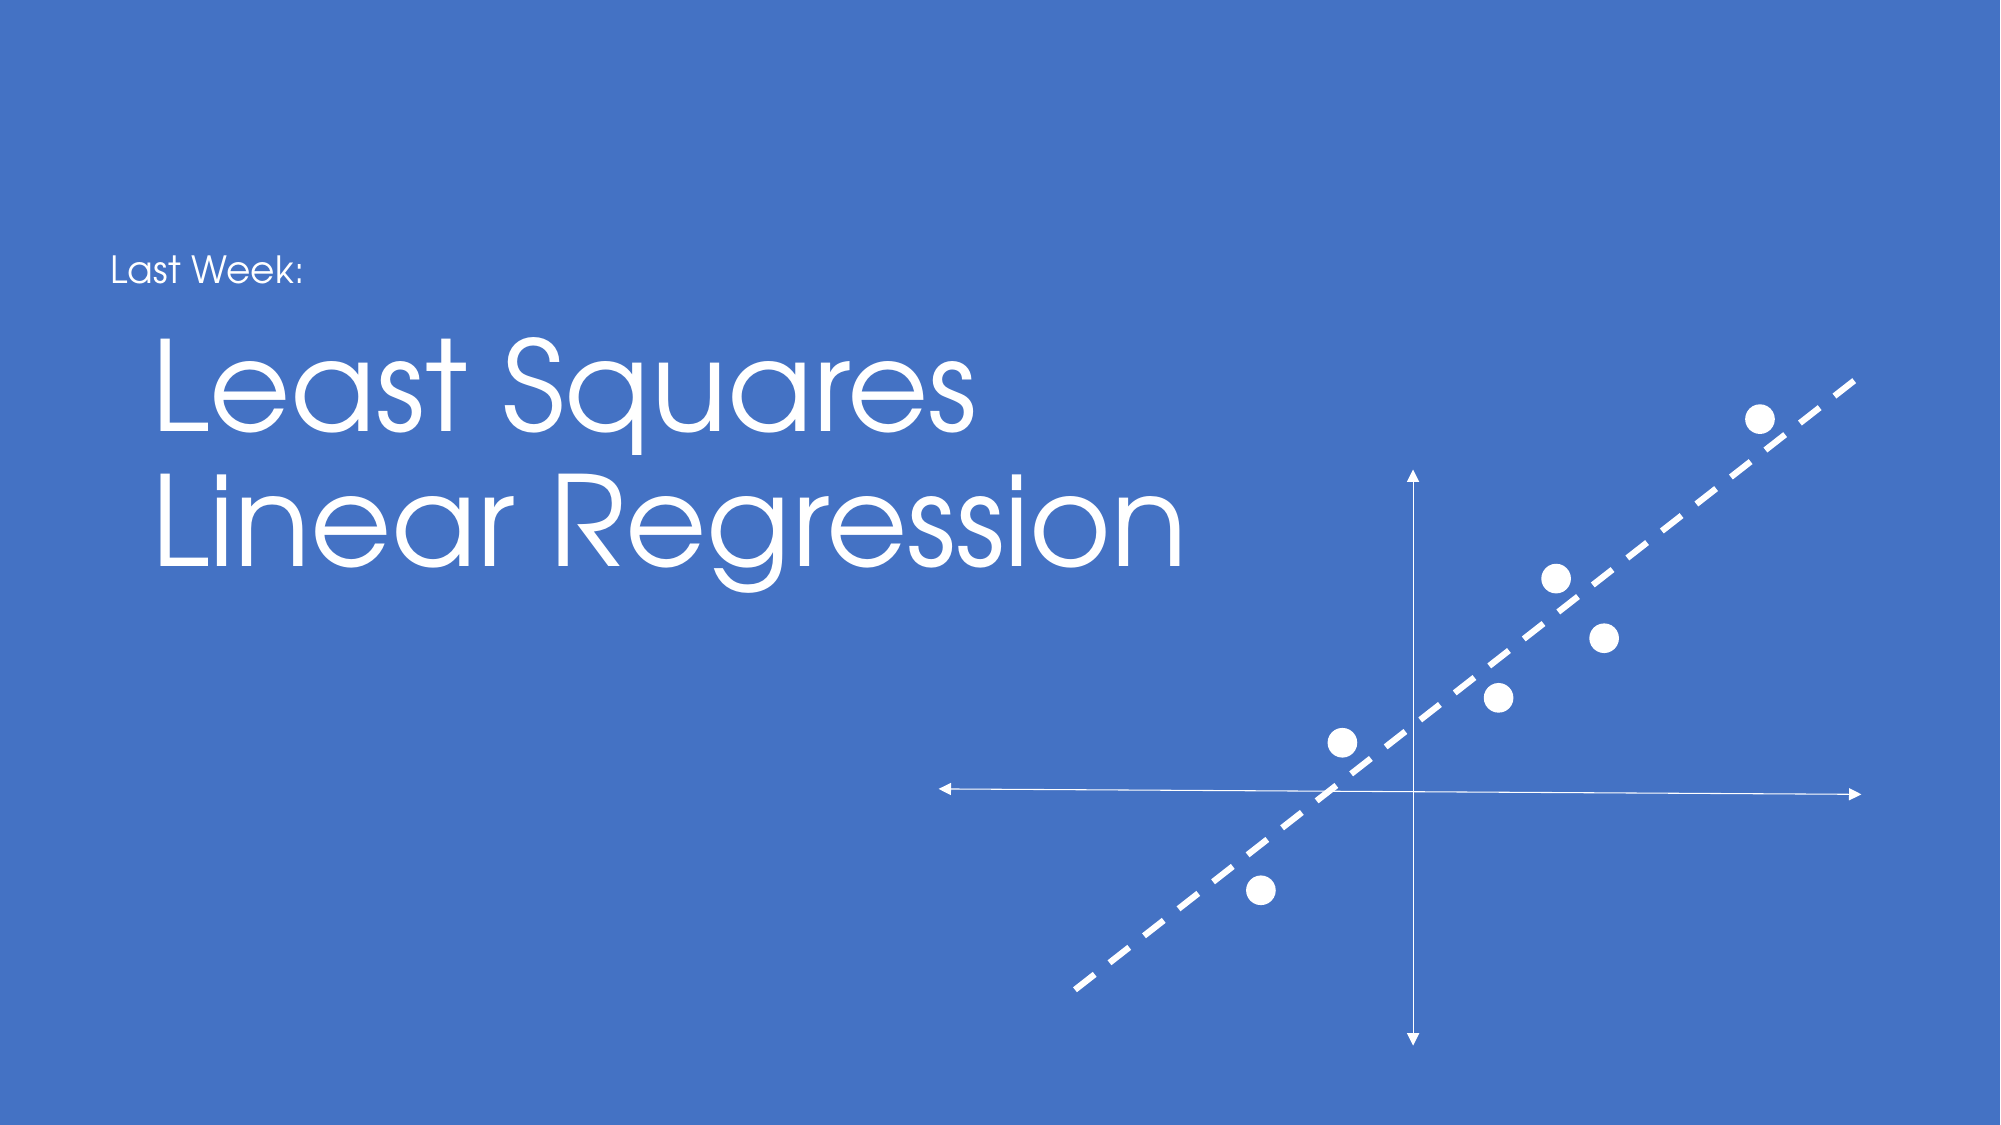

# Least Squares Linear
Last Week:

Regression